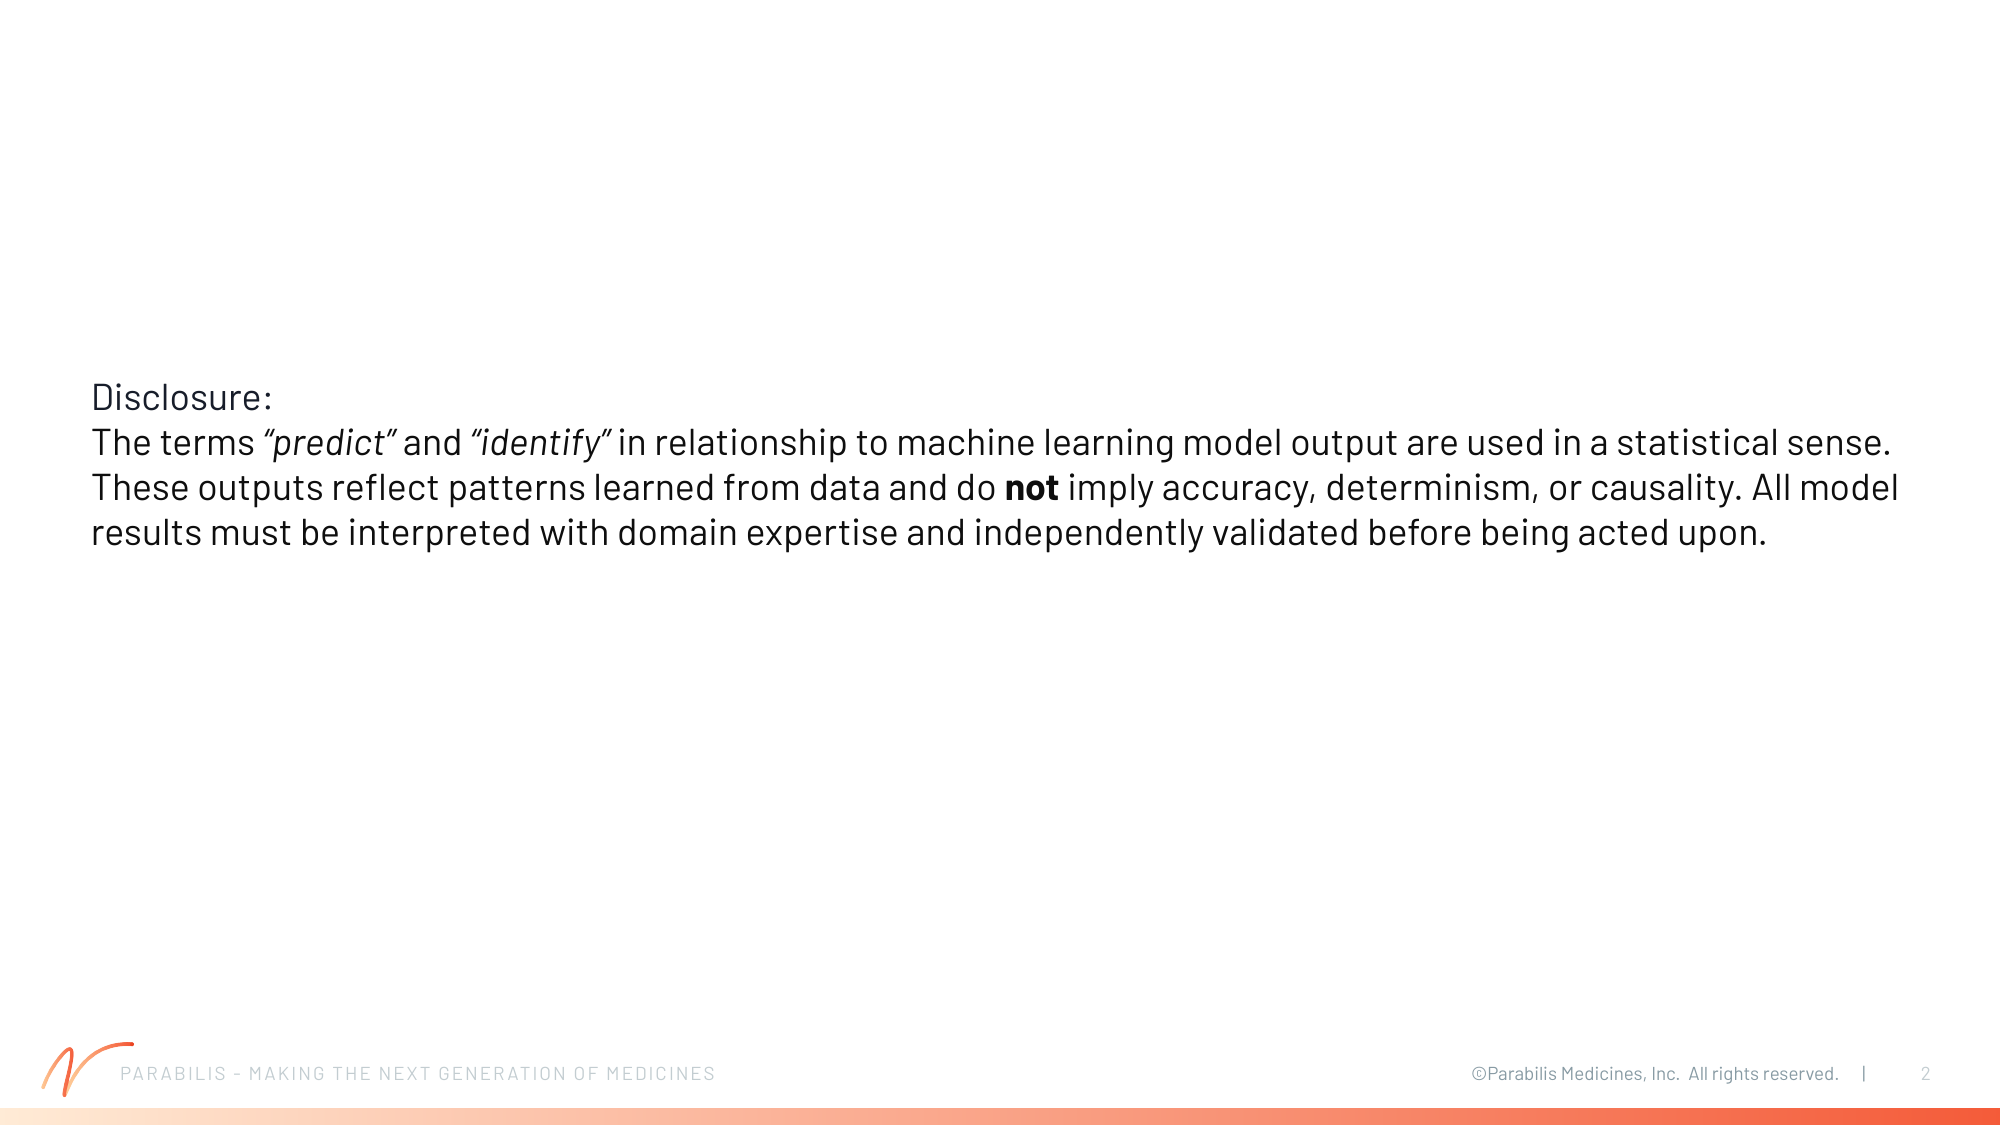

Disclosure:
The terms “predict” and “identify” in relationship to machine learning model output are used in a statistical sense. These outputs reflect patterns learned from data and do not imply accuracy, determinism, or causality. All model results must be interpreted with domain expertise and independently validated before being acted upon.
PARABILIS - MAKING THE NEXT GENERATION OF MEDICINES
2